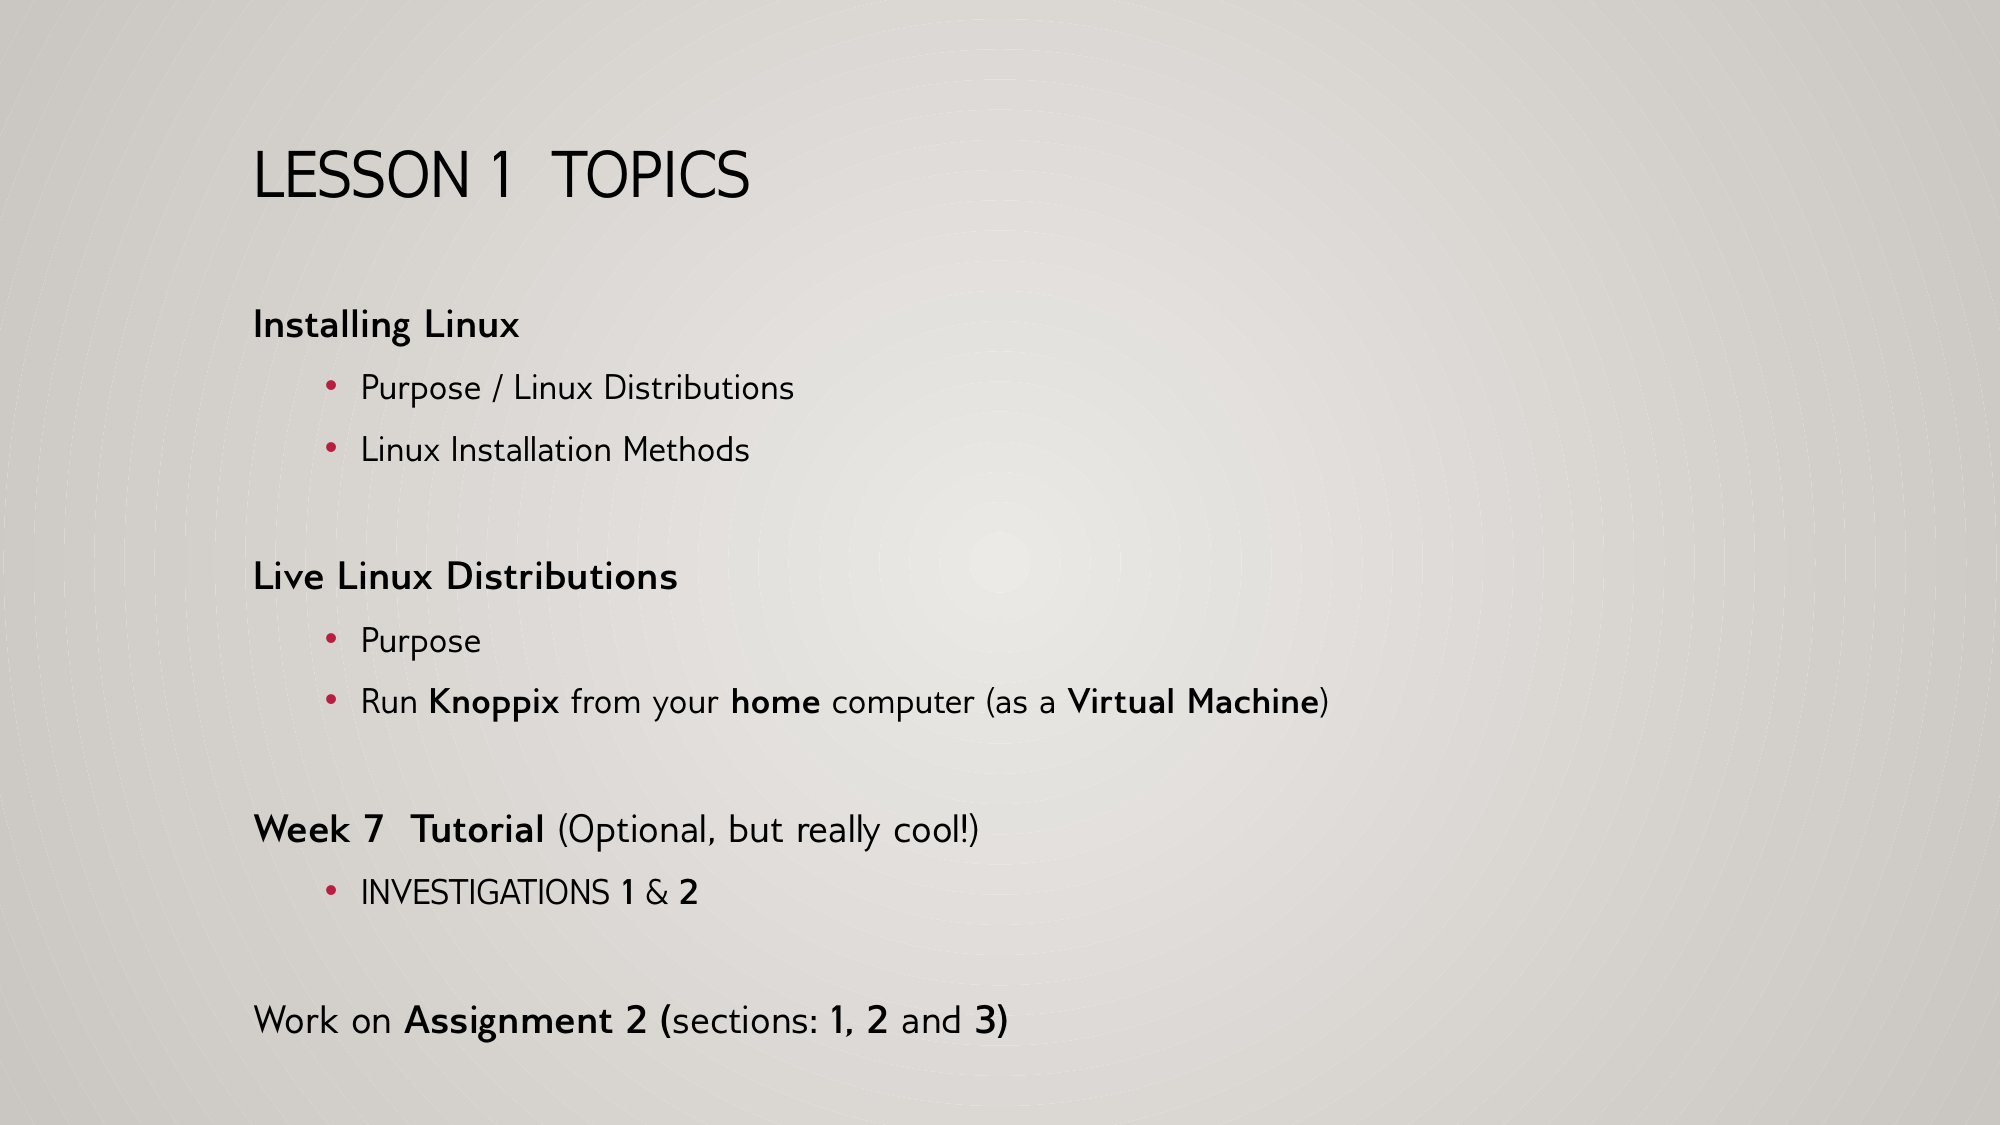

# Lesson 1  topics
Installing Linux
Purpose / Linux Distributions
Linux Installation Methods
Live Linux Distributions
Purpose
Run Knoppix from your home computer (as a Virtual Machine)
Week 7  Tutorial (Optional, but really cool!)
INVESTIGATIONS 1 & 2
Work on Assignment 2 (sections: 1, 2 and 3)